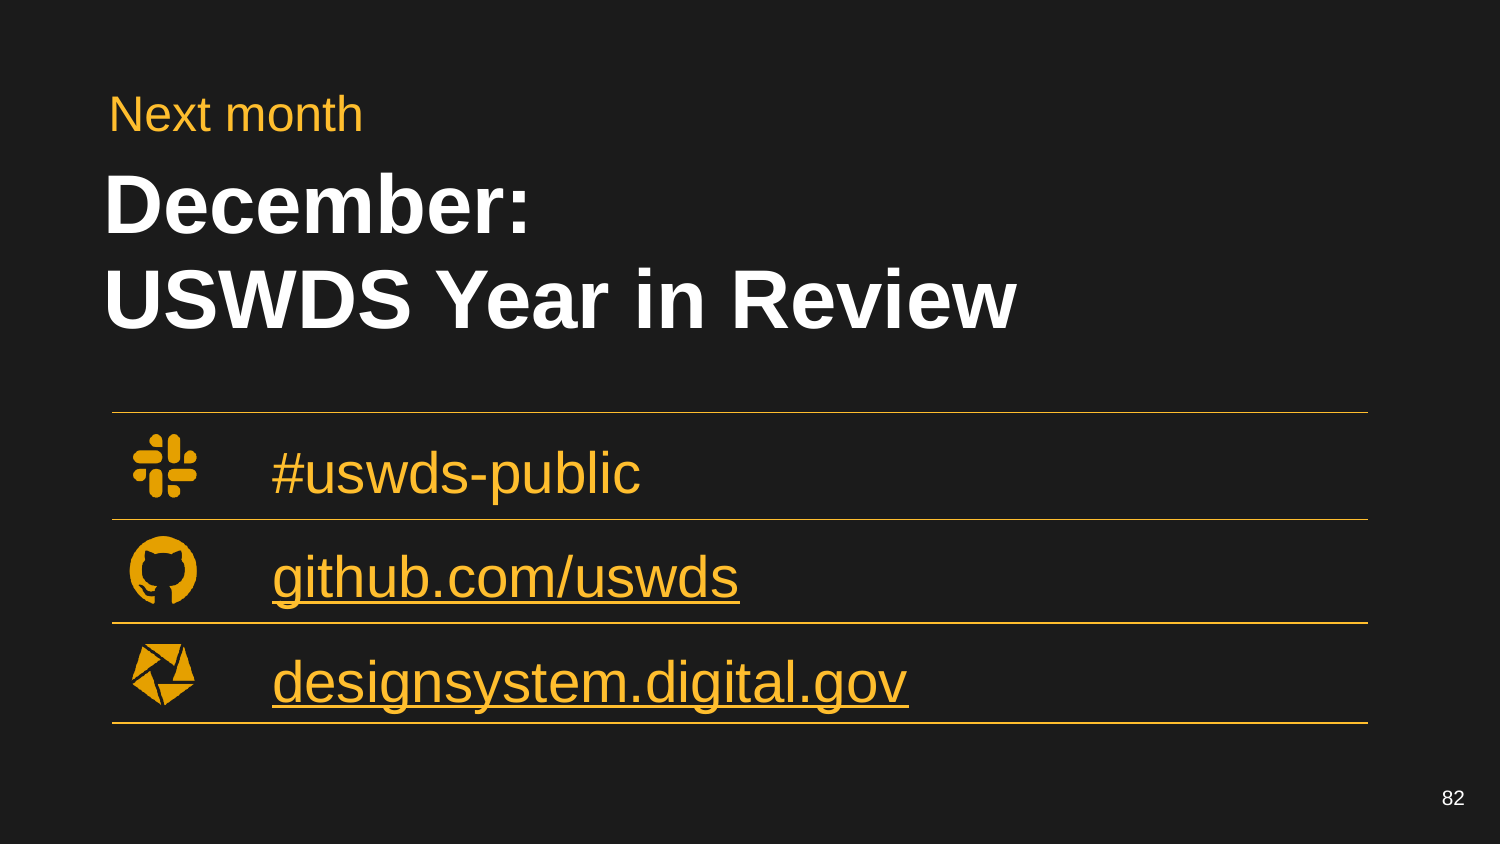

# Next month
December:
USWDS Year in Review
#uswds-public
github.com/uswds
designsystem.digital.gov
82